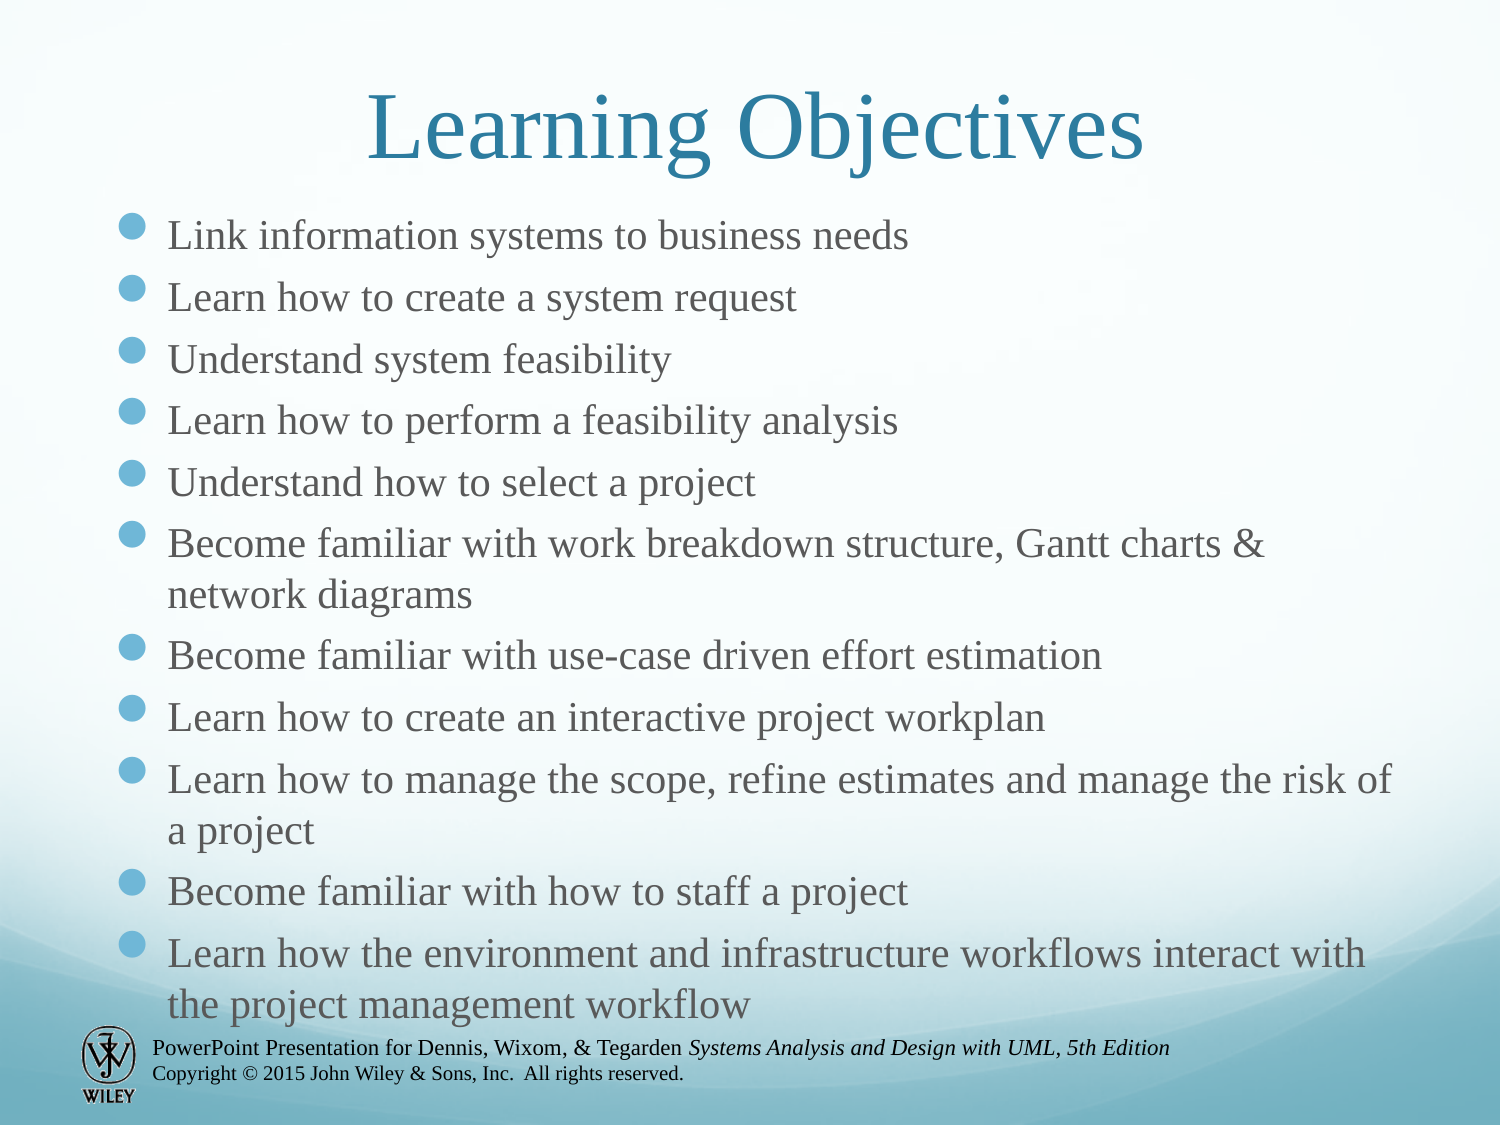

# Learning Objectives
Link information systems to business needs
Learn how to create a system request
Understand system feasibility
Learn how to perform a feasibility analysis
Understand how to select a project
Become familiar with work breakdown structure, Gantt charts & network diagrams
Become familiar with use-case driven effort estimation
Learn how to create an interactive project workplan
Learn how to manage the scope, refine estimates and manage the risk of a project
Become familiar with how to staff a project
Learn how the environment and infrastructure workflows interact with the project management workflow